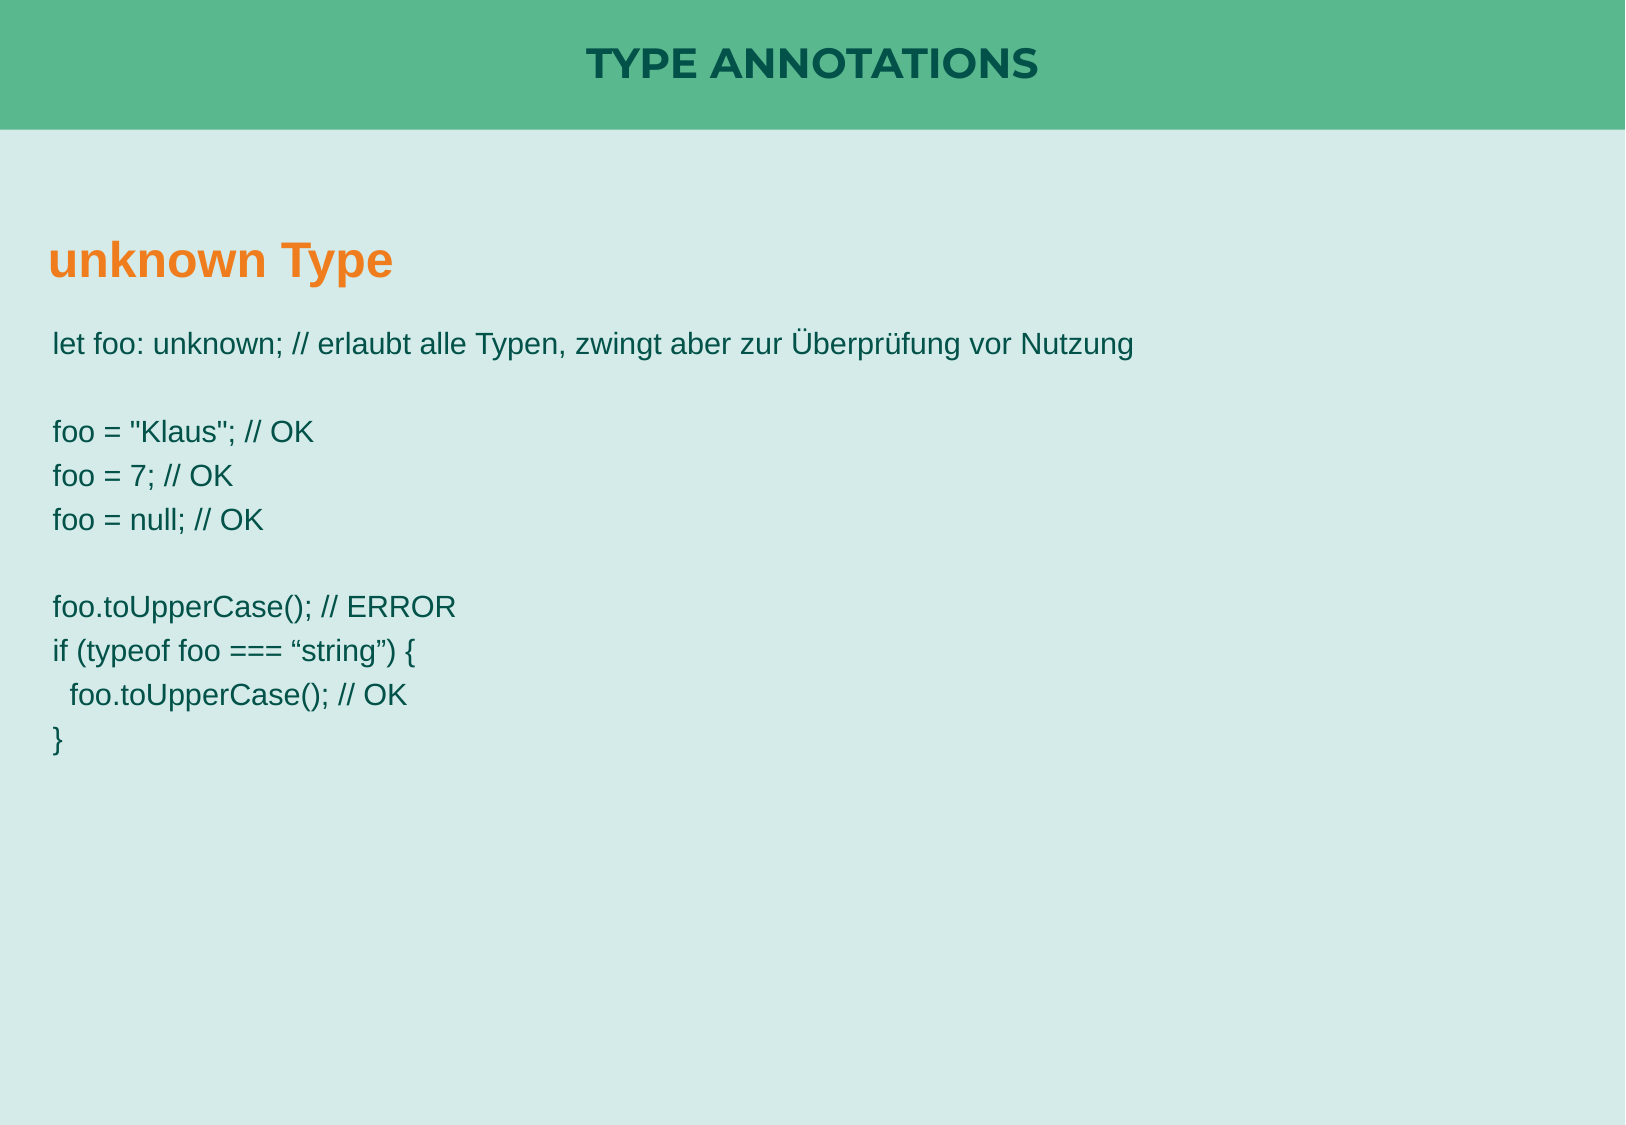

# Type annotations
unknown Type
let foo: unknown; // erlaubt alle Typen, zwingt aber zur Überprüfung vor Nutzung

foo = "Klaus"; // OK
foo = 7; // OK
foo = null; // OK

foo.toUpperCase(); // ERROR
if (typeof foo === “string”) {
  foo.toUpperCase(); // OK
}